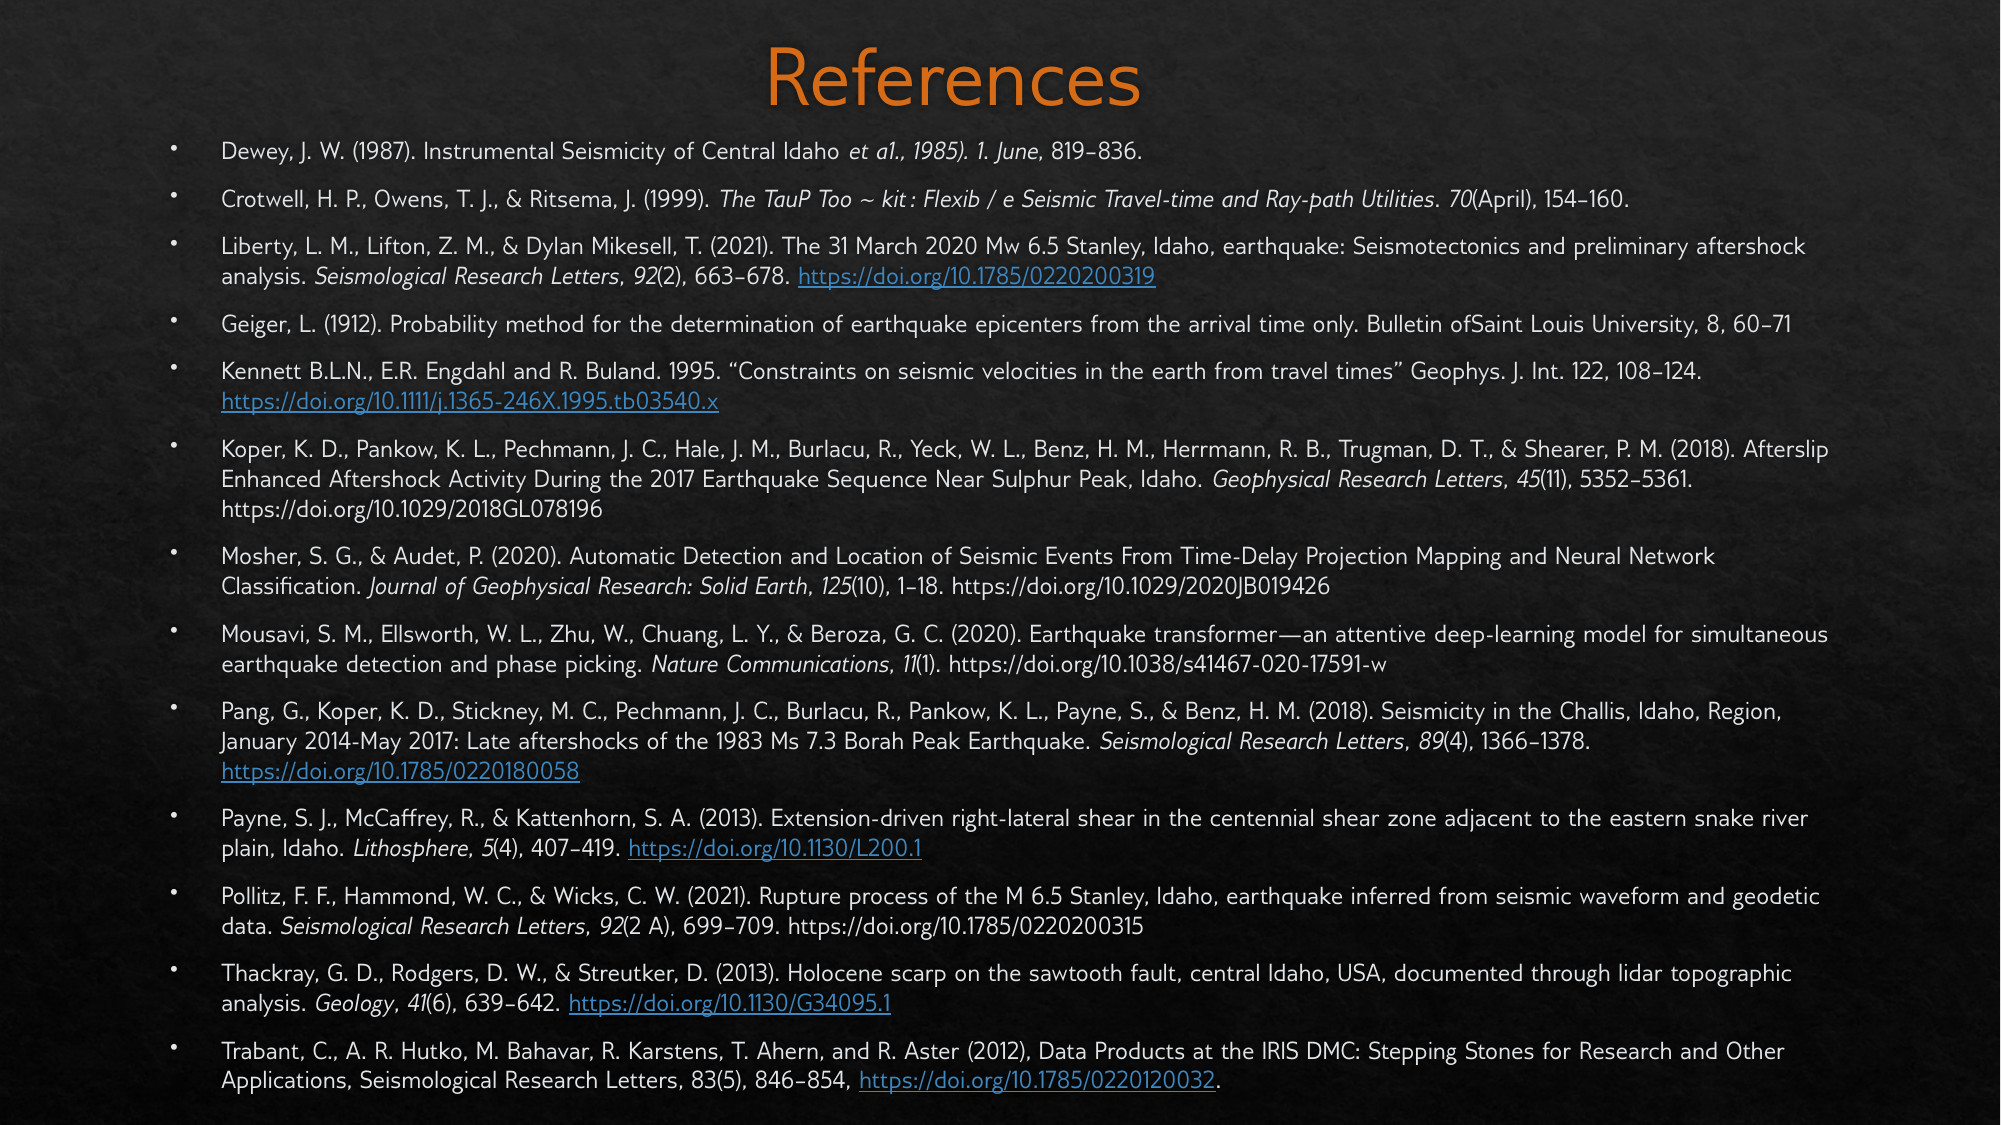

# References
Dewey, J. W. (1987). Instrumental Seismicity of Central Idaho et a1., 1985). 1. June, 819–836.
Crotwell, H. P., Owens, T. J., & Ritsema, J. (1999). The TauP Too ~ kit : Flexib / e Seismic Travel-time and Ray-path Utilities. 70(April), 154–160.
Liberty, L. M., Lifton, Z. M., & Dylan Mikesell, T. (2021). The 31 March 2020 Mw 6.5 Stanley, Idaho, earthquake: Seismotectonics and preliminary aftershock analysis. Seismological Research Letters, 92(2), 663–678. https://doi.org/10.1785/0220200319
Geiger, L. (1912). Probability method for the determination of earthquake epicenters from the arrival time only. Bulletin ofSaint Louis University, 8, 60–71
Kennett B.L.N., E.R. Engdahl and R. Buland. 1995. “Constraints on seismic velocities in the earth from travel times” Geophys. J. Int. 122, 108–124. https://doi.org/10.1111/j.1365-246X.1995.tb03540.x
Koper, K. D., Pankow, K. L., Pechmann, J. C., Hale, J. M., Burlacu, R., Yeck, W. L., Benz, H. M., Herrmann, R. B., Trugman, D. T., & Shearer, P. M. (2018). Afterslip Enhanced Aftershock Activity During the 2017 Earthquake Sequence Near Sulphur Peak, Idaho. Geophysical Research Letters, 45(11), 5352–5361. https://doi.org/10.1029/2018GL078196
Mosher, S. G., & Audet, P. (2020). Automatic Detection and Location of Seismic Events From Time-Delay Projection Mapping and Neural Network Classification. Journal of Geophysical Research: Solid Earth, 125(10), 1–18. https://doi.org/10.1029/2020JB019426
Mousavi, S. M., Ellsworth, W. L., Zhu, W., Chuang, L. Y., & Beroza, G. C. (2020). Earthquake transformer—an attentive deep-learning model for simultaneous earthquake detection and phase picking. Nature Communications, 11(1). https://doi.org/10.1038/s41467-020-17591-w
Pang, G., Koper, K. D., Stickney, M. C., Pechmann, J. C., Burlacu, R., Pankow, K. L., Payne, S., & Benz, H. M. (2018). Seismicity in the Challis, Idaho, Region, January 2014-May 2017: Late aftershocks of the 1983 Ms 7.3 Borah Peak Earthquake. Seismological Research Letters, 89(4), 1366–1378. https://doi.org/10.1785/0220180058
Payne, S. J., McCaffrey, R., & Kattenhorn, S. A. (2013). Extension-driven right-lateral shear in the centennial shear zone adjacent to the eastern snake river plain, Idaho. Lithosphere, 5(4), 407–419. https://doi.org/10.1130/L200.1
Pollitz, F. F., Hammond, W. C., & Wicks, C. W. (2021). Rupture process of the M 6.5 Stanley, Idaho, earthquake inferred from seismic waveform and geodetic data. Seismological Research Letters, 92(2 A), 699–709. https://doi.org/10.1785/0220200315
Thackray, G. D., Rodgers, D. W., & Streutker, D. (2013). Holocene scarp on the sawtooth fault, central Idaho, USA, documented through lidar topographic analysis. Geology, 41(6), 639–642. https://doi.org/10.1130/G34095.1
Trabant, C., A. R. Hutko, M. Bahavar, R. Karstens, T. Ahern, and R. Aster (2012), Data Products at the IRIS DMC: Stepping Stones for Research and Other Applications, Seismological Research Letters, 83(5), 846–854, https://doi.org/10.1785/0220120032.